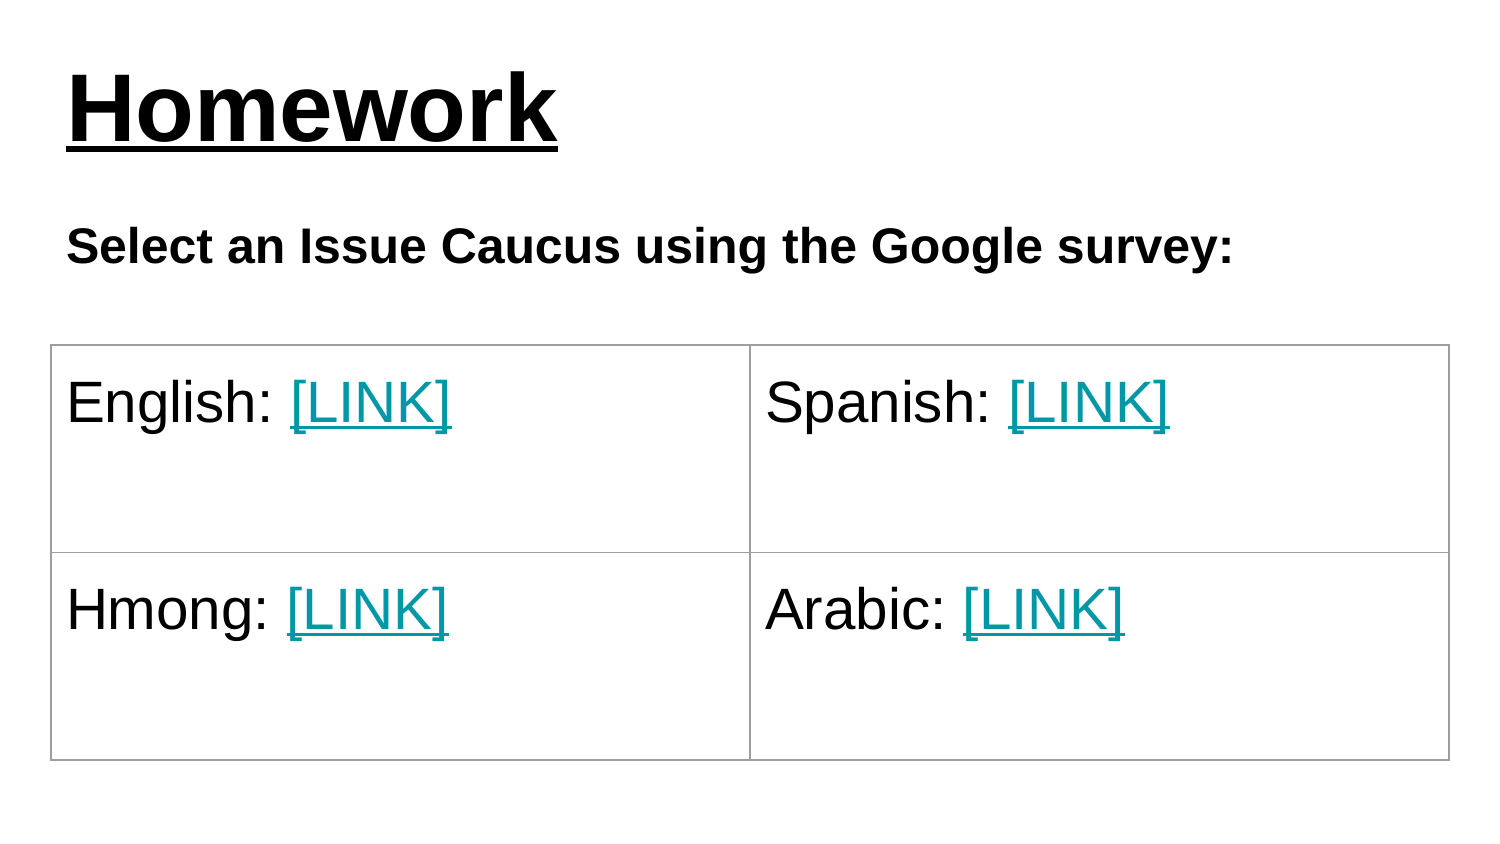

# Homework
Select an Issue Caucus using the Google survey:

| English: [LINK] | Spanish: [LINK] |
| --- | --- |
| Hmong: [LINK] | Arabic: [LINK] |